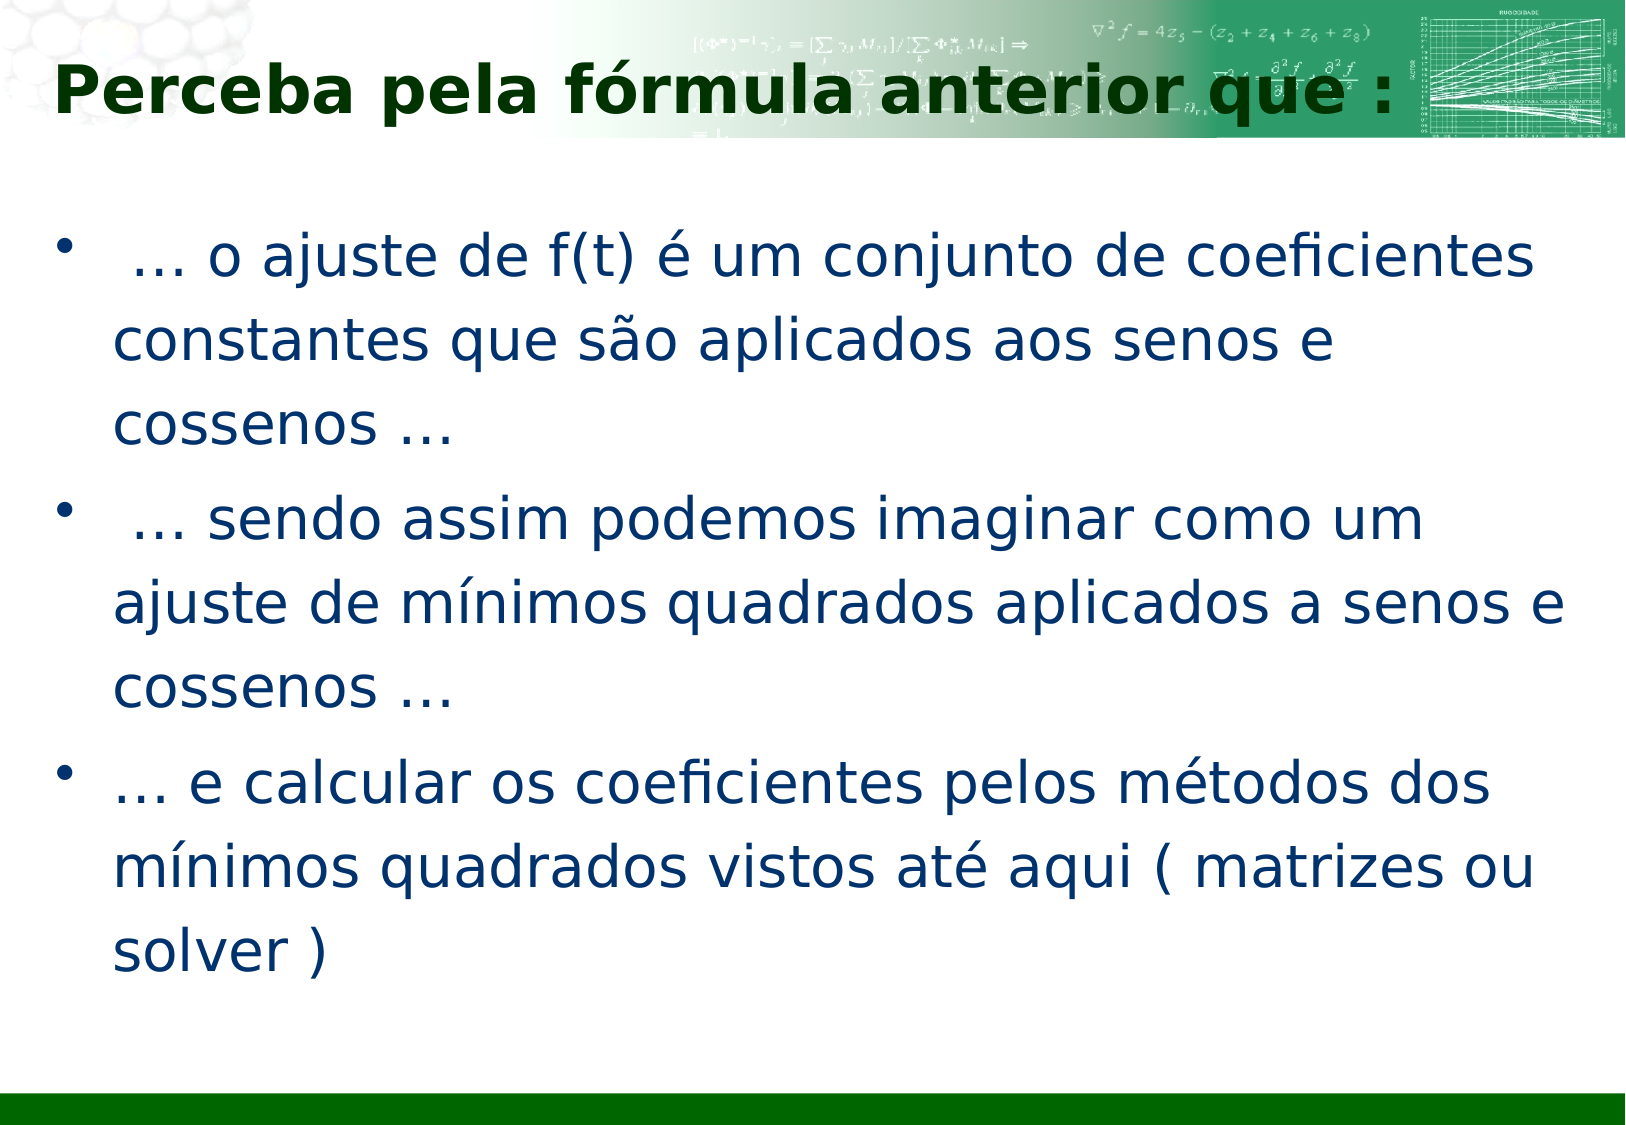

# Perceba pela fórmula anterior que :
 … o ajuste de f(t) é um conjunto de coeficientes constantes que são aplicados aos senos e cossenos …
 … sendo assim podemos imaginar como um ajuste de mínimos quadrados aplicados a senos e cossenos …
… e calcular os coeficientes pelos métodos dos mínimos quadrados vistos até aqui ( matrizes ou solver )